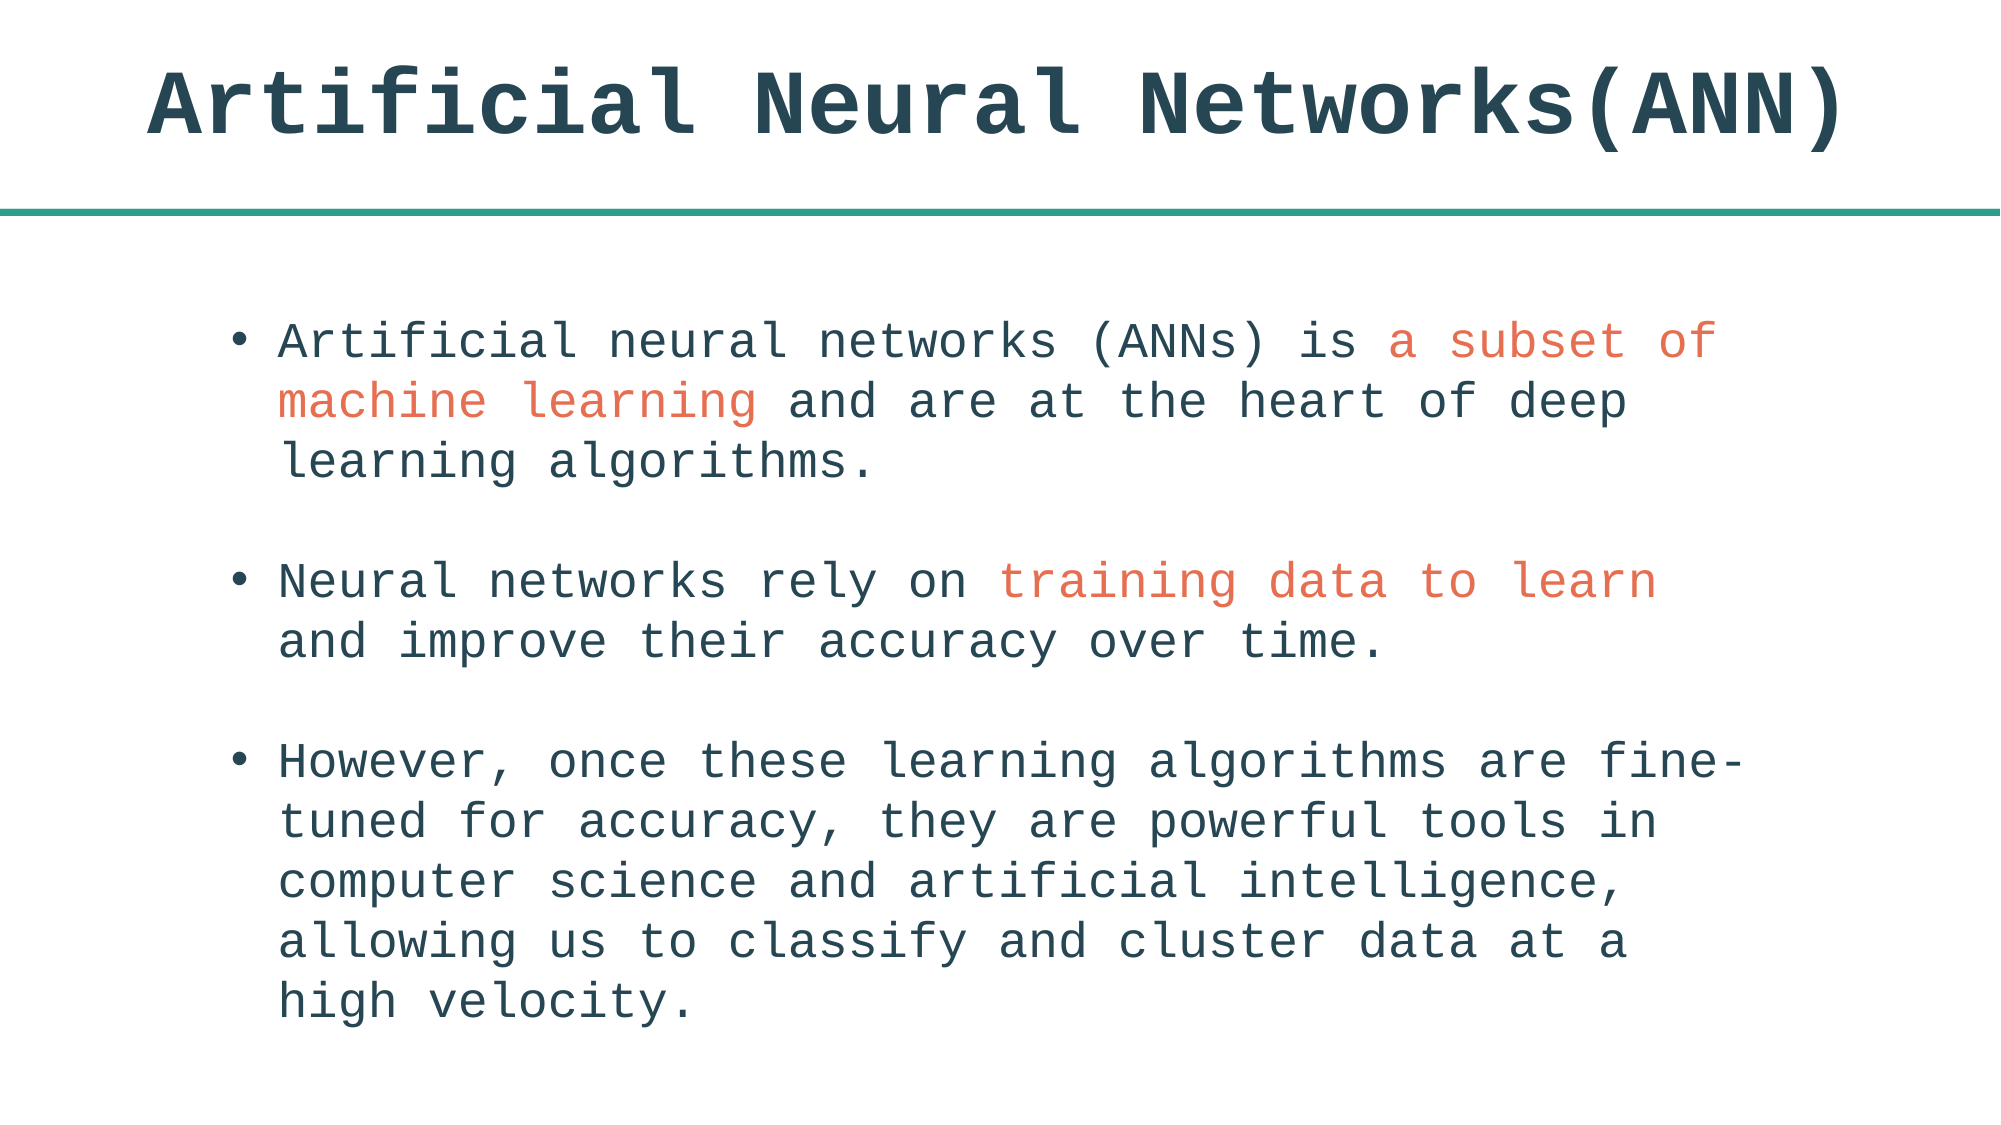

# Artificial Neural Networks(ANN)
Artificial neural networks (ANNs) is a subset of machine learning and are at the heart of deep learning algorithms.

Neural networks rely on training data to learn and improve their accuracy over time.

However, once these learning algorithms are fine-tuned for accuracy, they are powerful tools in computer science and artificial intelligence, allowing us to classify and cluster data at a high velocity.